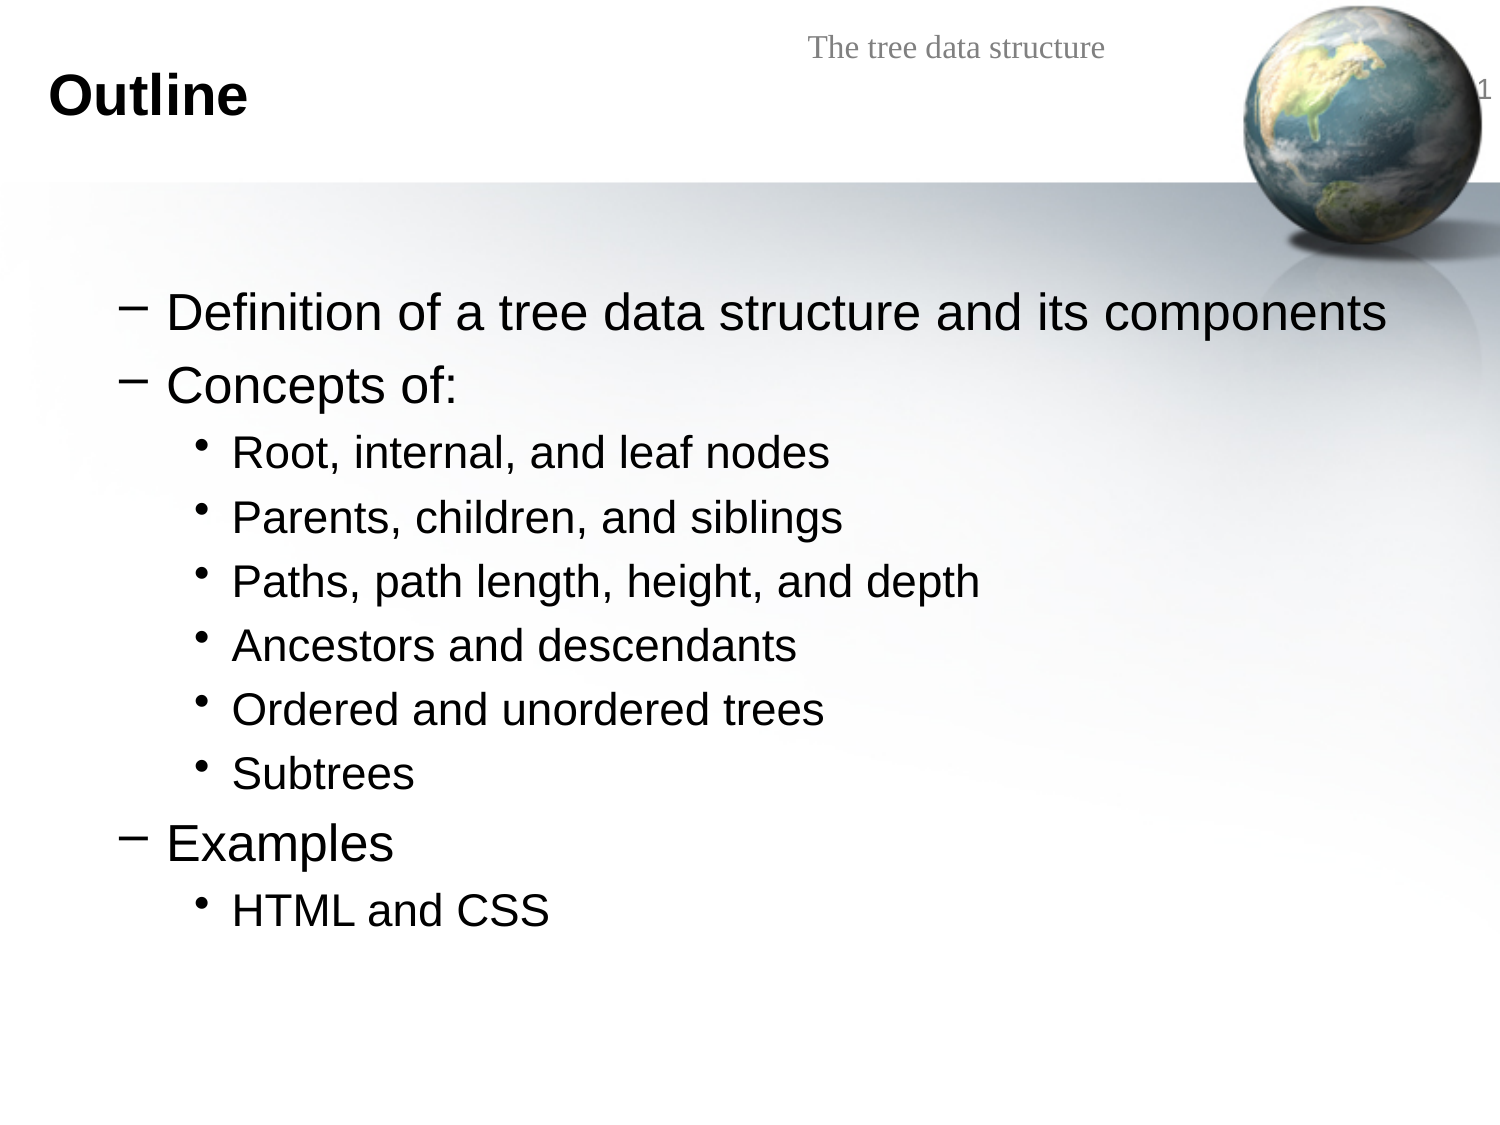

# Outline
Definition of a tree data structure and its components
Concepts of:
Root, internal, and leaf nodes
Parents, children, and siblings
Paths, path length, height, and depth
Ancestors and descendants
Ordered and unordered trees
Subtrees
Examples
HTML and CSS